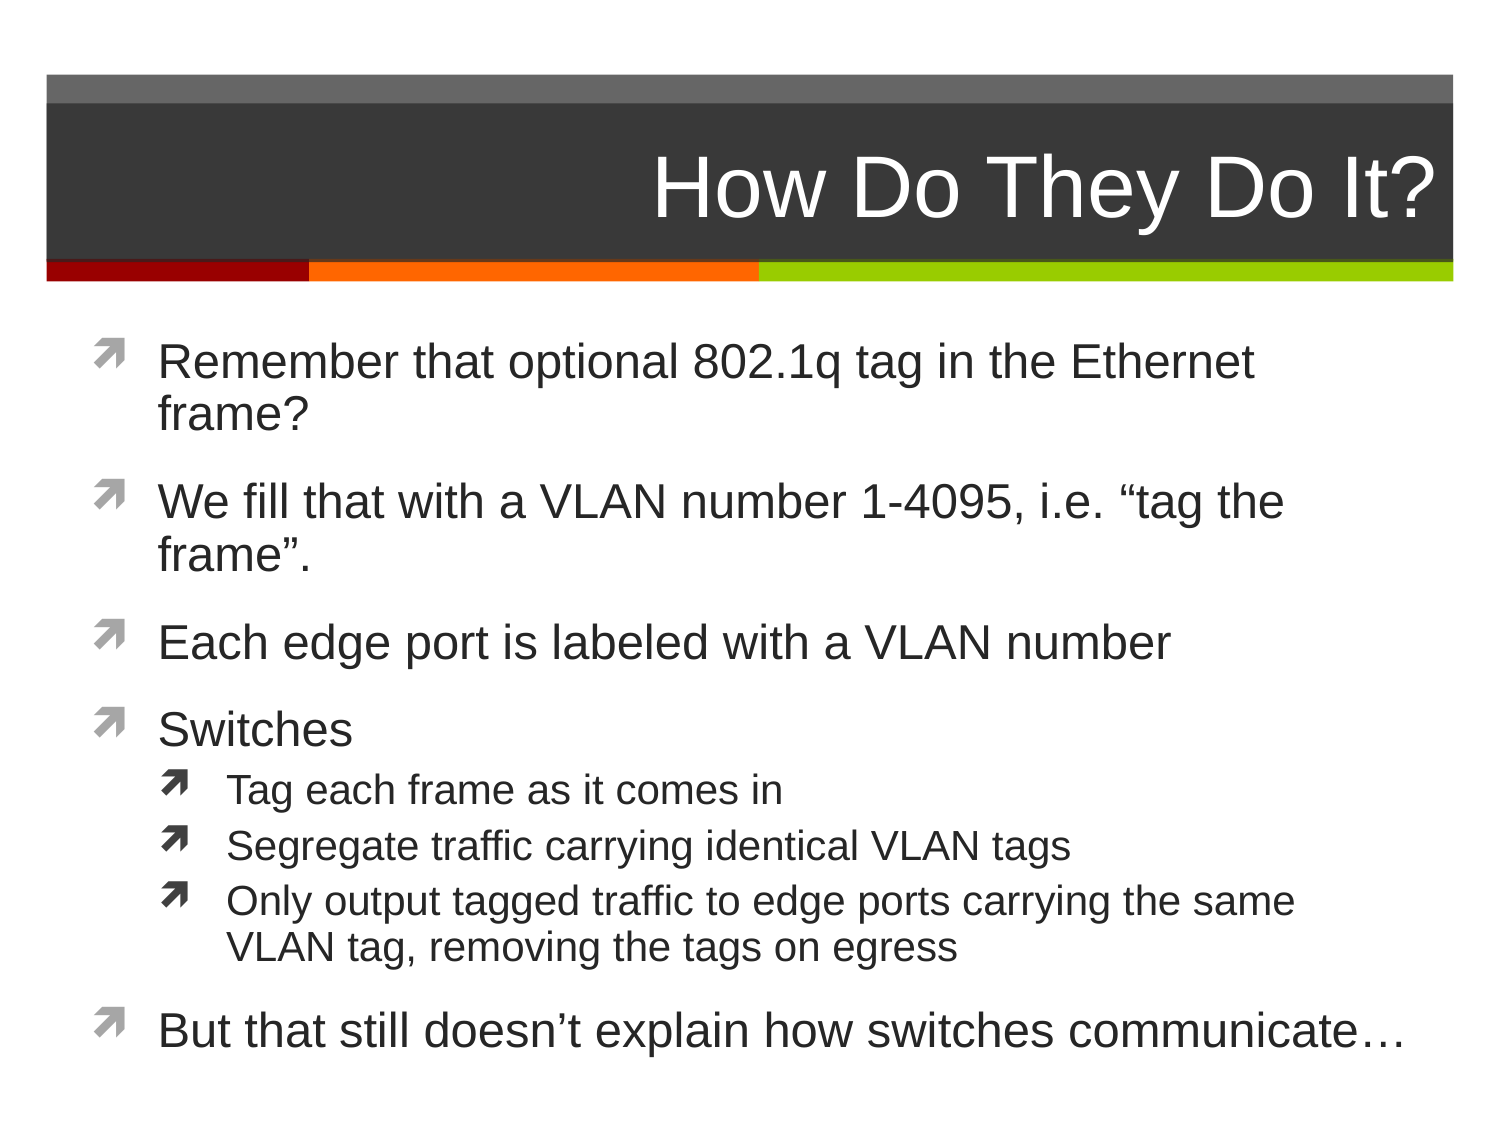

# How Do They Do It?
Remember that optional 802.1q tag in the Ethernet frame?
We fill that with a VLAN number 1-4095, i.e. “tag the frame”.
Each edge port is labeled with a VLAN number
Switches
Tag each frame as it comes in
Segregate traffic carrying identical VLAN tags
Only output tagged traffic to edge ports carrying the same VLAN tag, removing the tags on egress
But that still doesn’t explain how switches communicate…